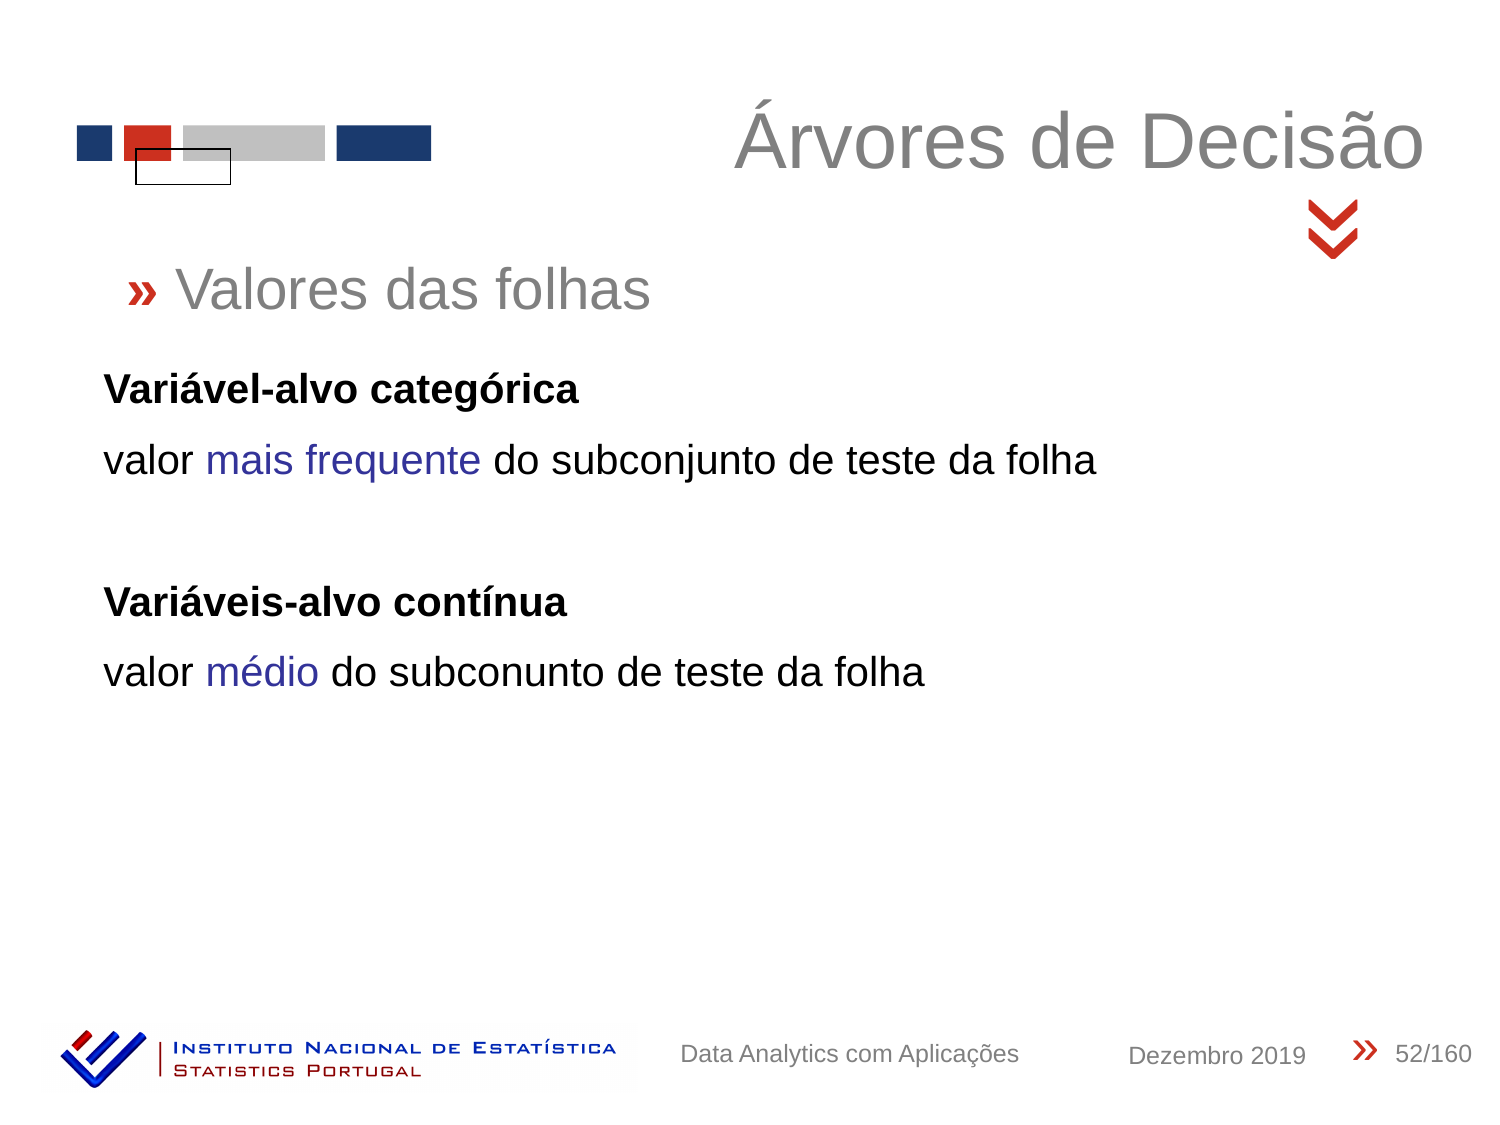

Árvores de Decisão
«
» Valores das folhas
Variável-alvo categórica
valor mais frequente do subconjunto de teste da folha

Variáveis-alvo contínua
valor médio do subconunto de teste da folha
52